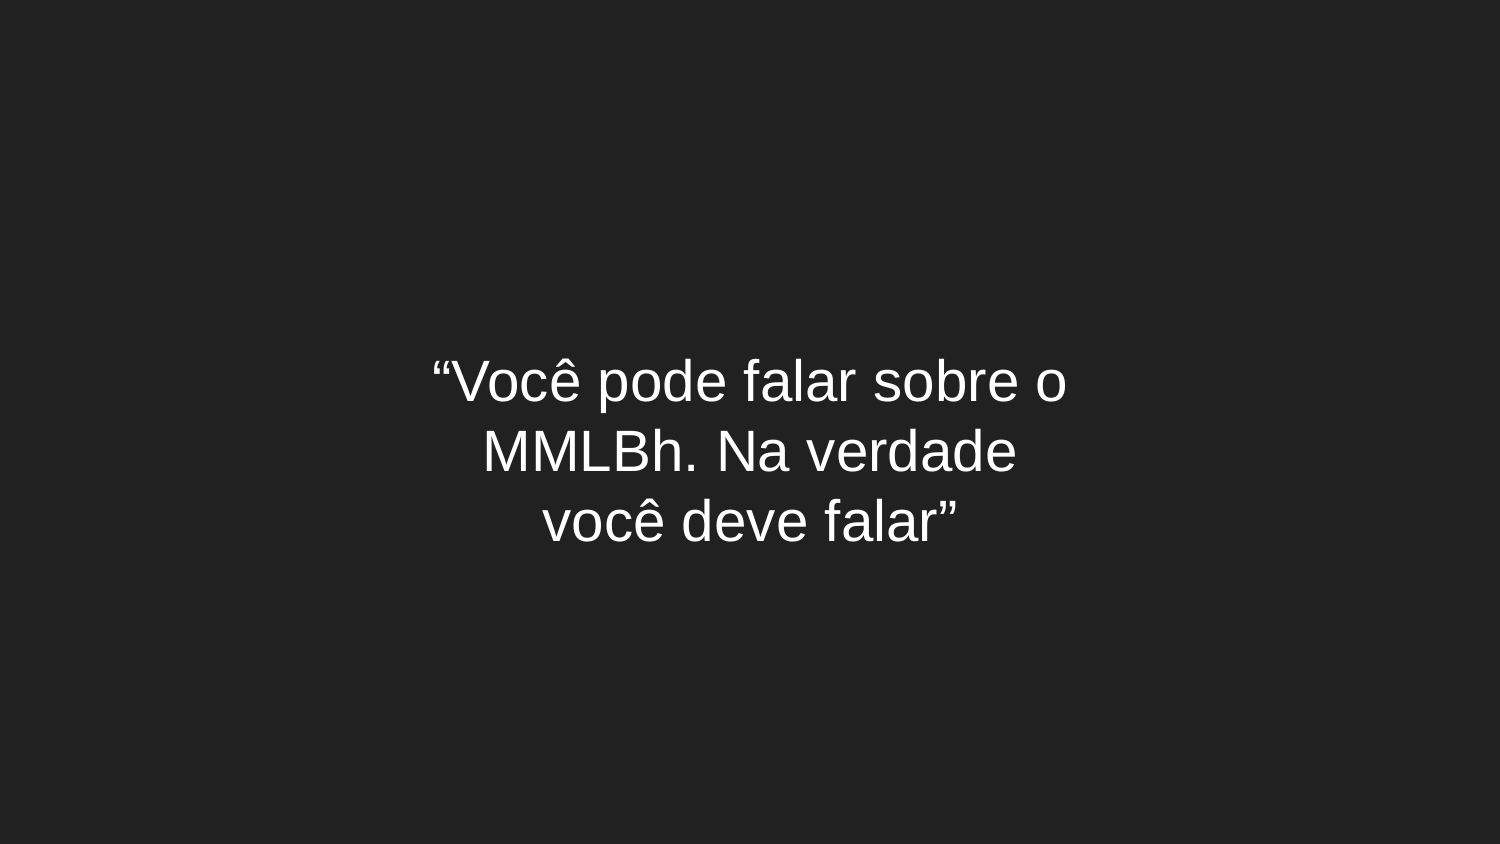

# “Você pode falar sobre o MMLBh. Na verdade você deve falar”